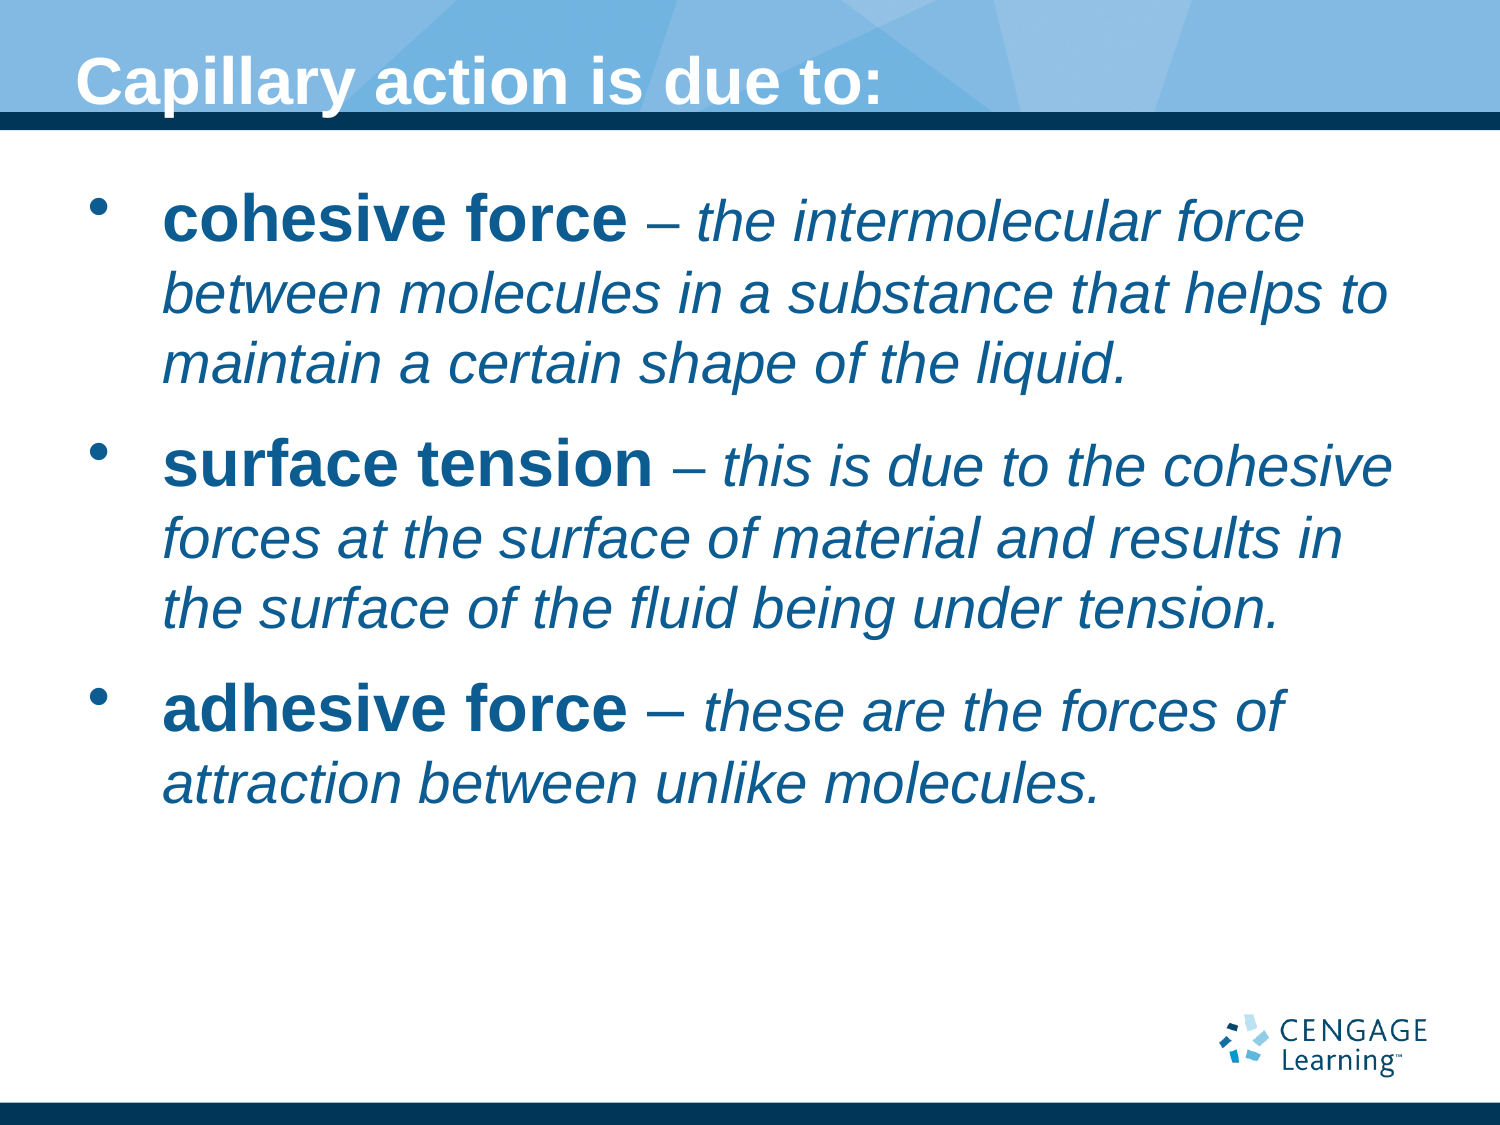

# Capillary action is due to:
cohesive force – the intermolecular force between molecules in a substance that helps to maintain a certain shape of the liquid.
surface tension – this is due to the cohesive forces at the surface of material and results in the surface of the fluid being under tension.
adhesive force – these are the forces of attraction between unlike molecules.